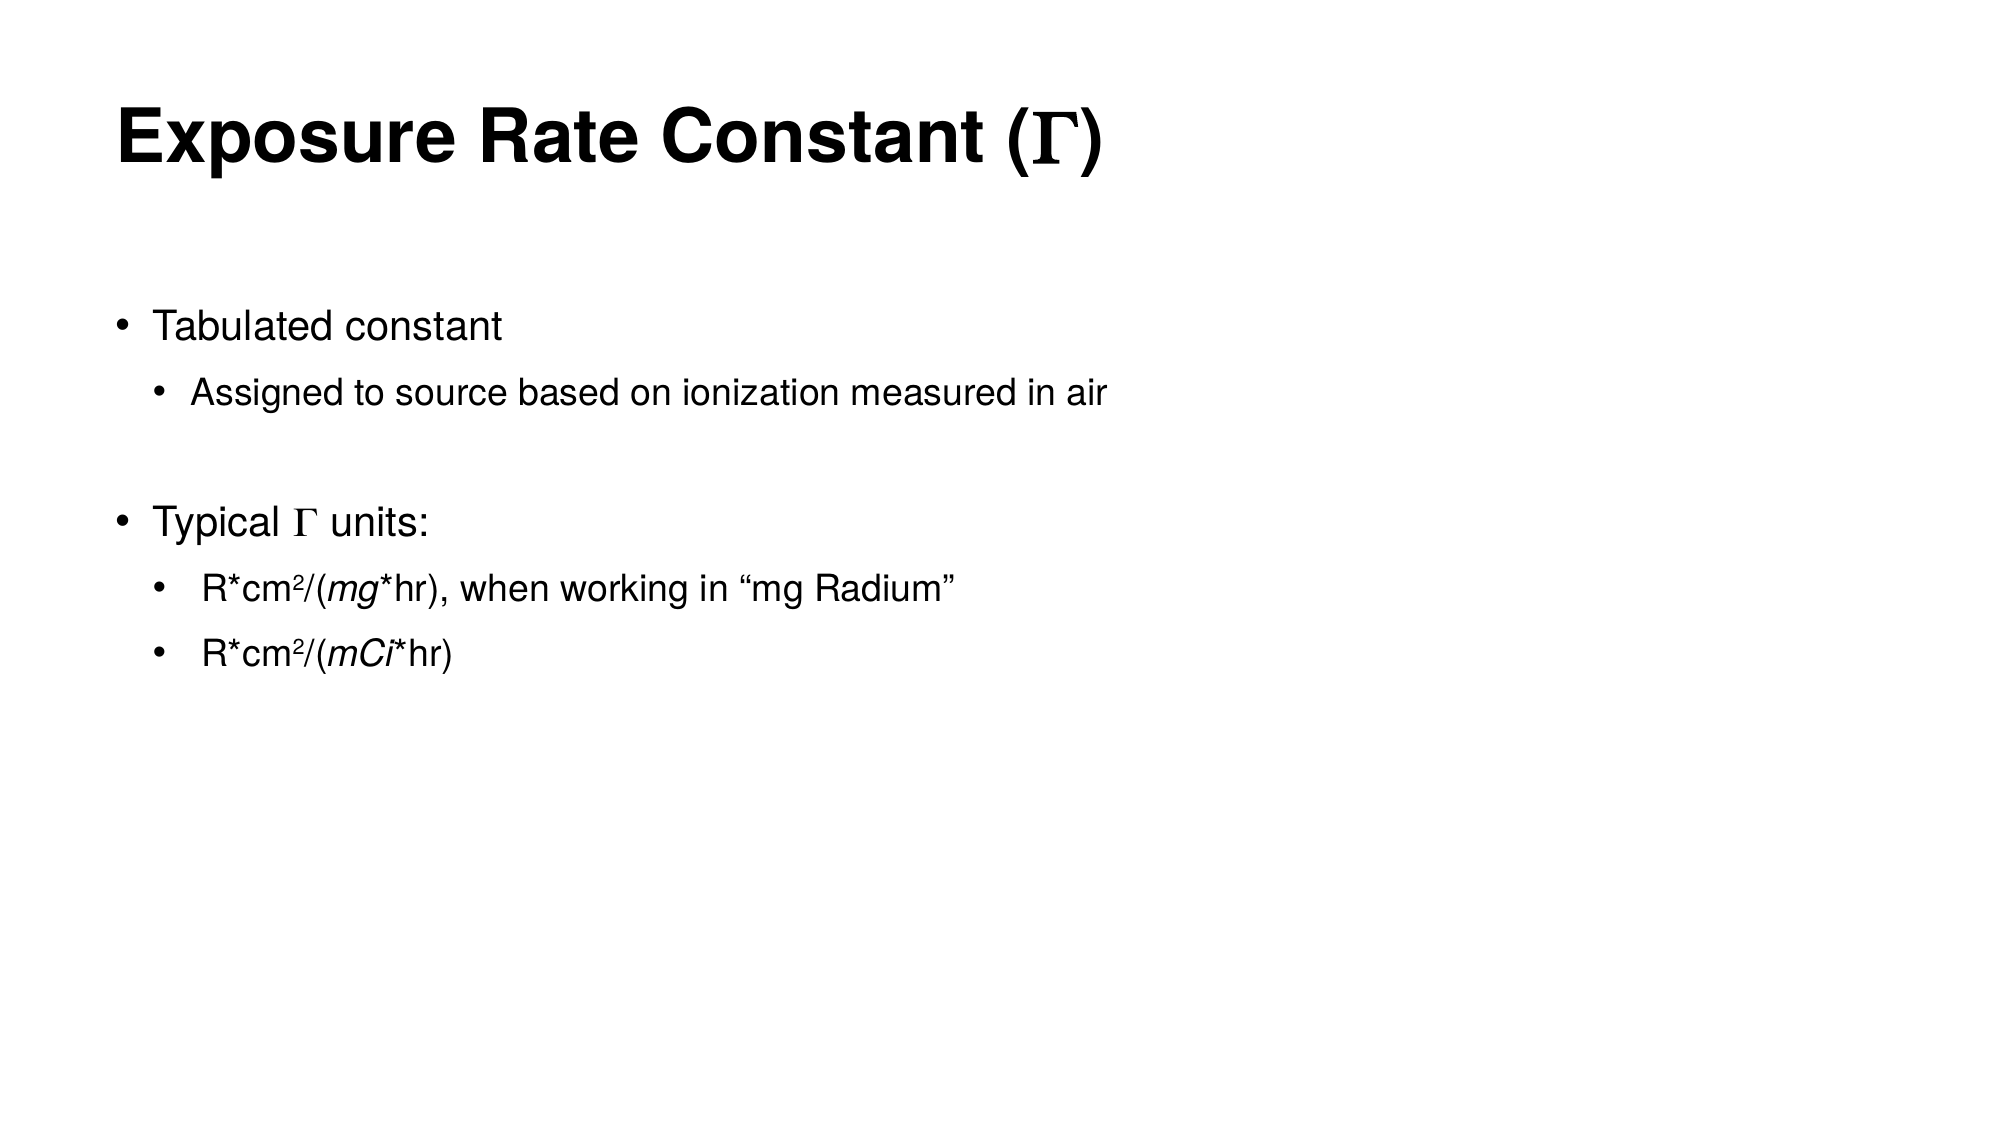

# Exposure Rate Constant (Γ)
Tabulated constant
Assigned to source based on ionization measured in air

Typical Γ units:
 R*cm2/(mg*hr), when working in “mg Radium”
 R*cm2/(mCi*hr)